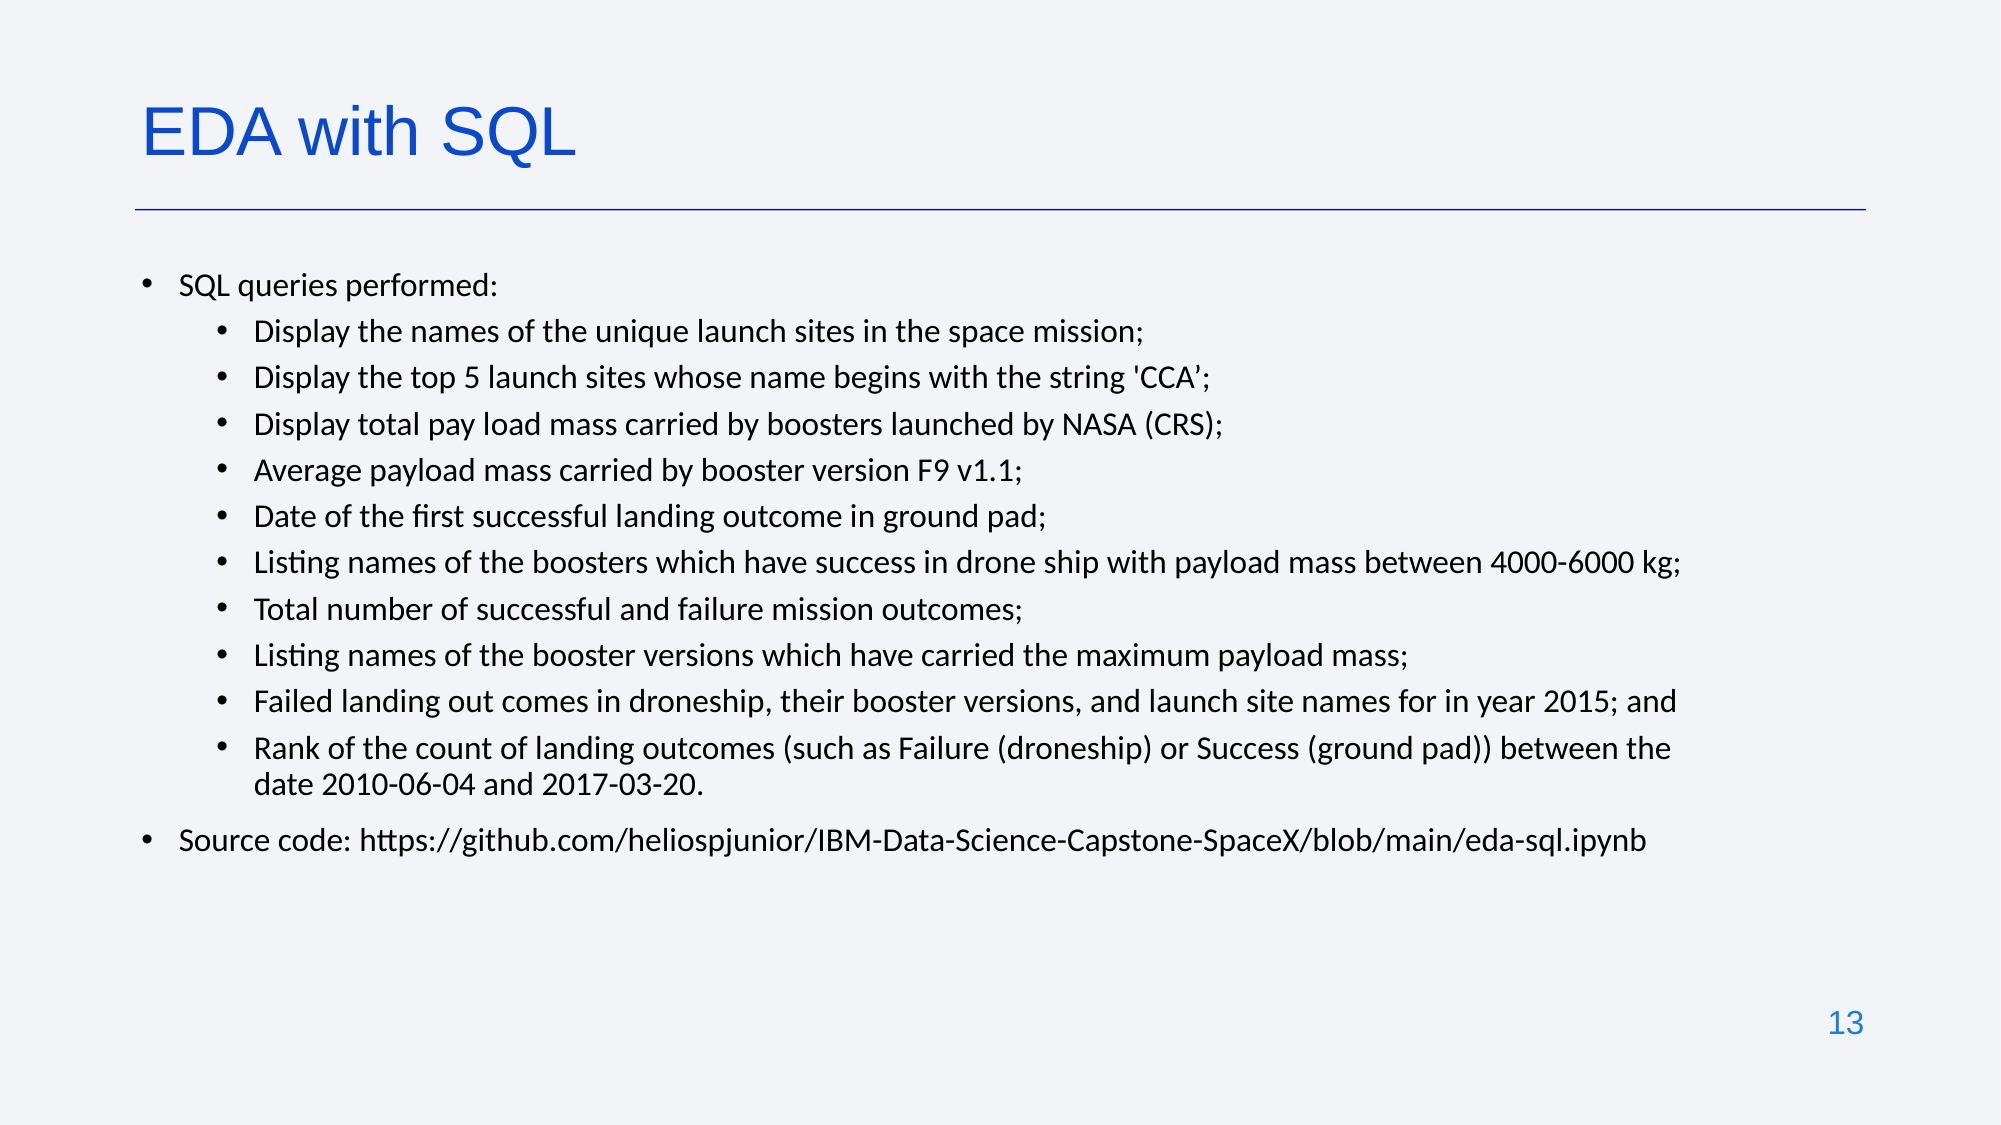

EDA with SQL
SQL queries performed:
Display the names of the unique launch sites in the space mission;
Display the top 5 launch sites whose name begins with the string 'CCA’;
Display total pay load mass carried by boosters launched by NASA (CRS);
Average payload mass carried by booster version F9 v1.1;
Date of the first successful landing outcome in ground pad;
Listing names of the boosters which have success in drone ship with payload mass between 4000-6000 kg;
Total number of successful and failure mission outcomes;
Listing names of the booster versions which have carried the maximum payload mass;
Failed landing out comes in droneship, their booster versions, and launch site names for in year 2015; and
Rank of the count of landing outcomes (such as Failure (droneship) or Success (ground pad)) between the date 2010-06-04 and 2017-03-20.
Source code: https://github.com/heliospjunior/IBM-Data-Science-Capstone-SpaceX/blob/main/eda-sql.ipynb
13